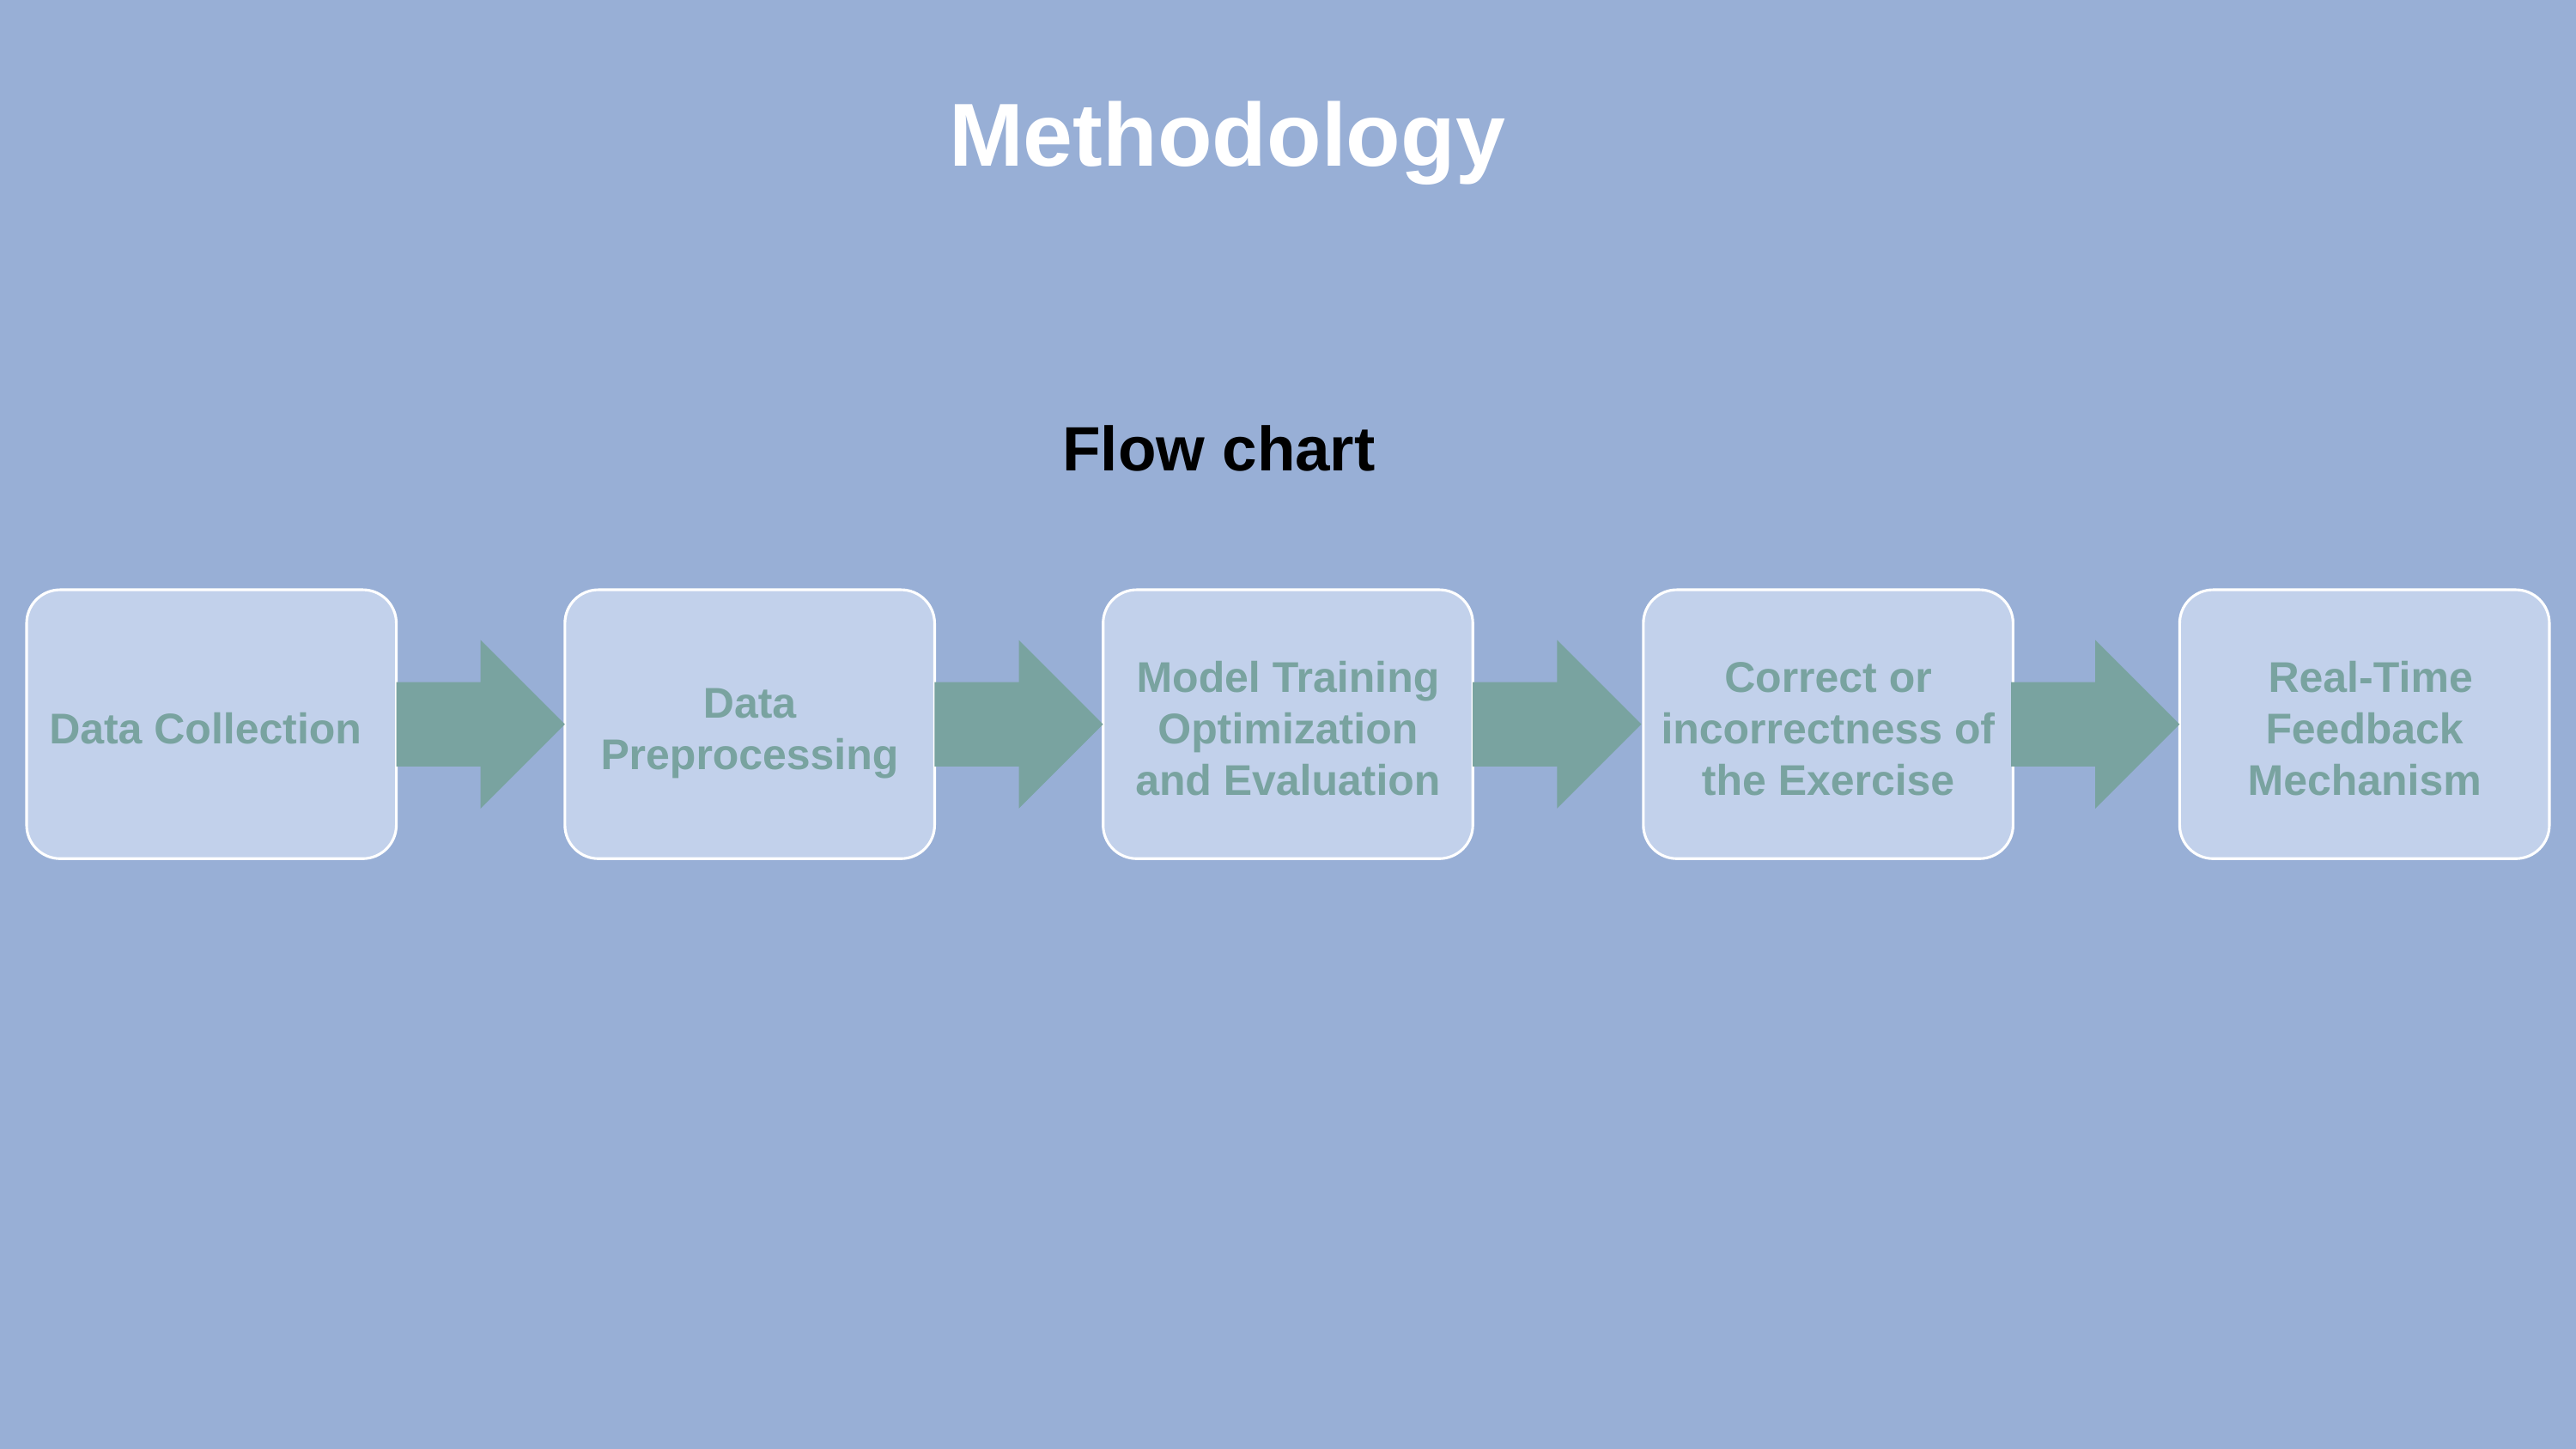

Methodology
Flow chart

Data Collection

Data Preprocessing

Model Training Optimization
and Evaluation

Correct or incorrectness of the Exercise

 Real-Time Feedback Mechanism